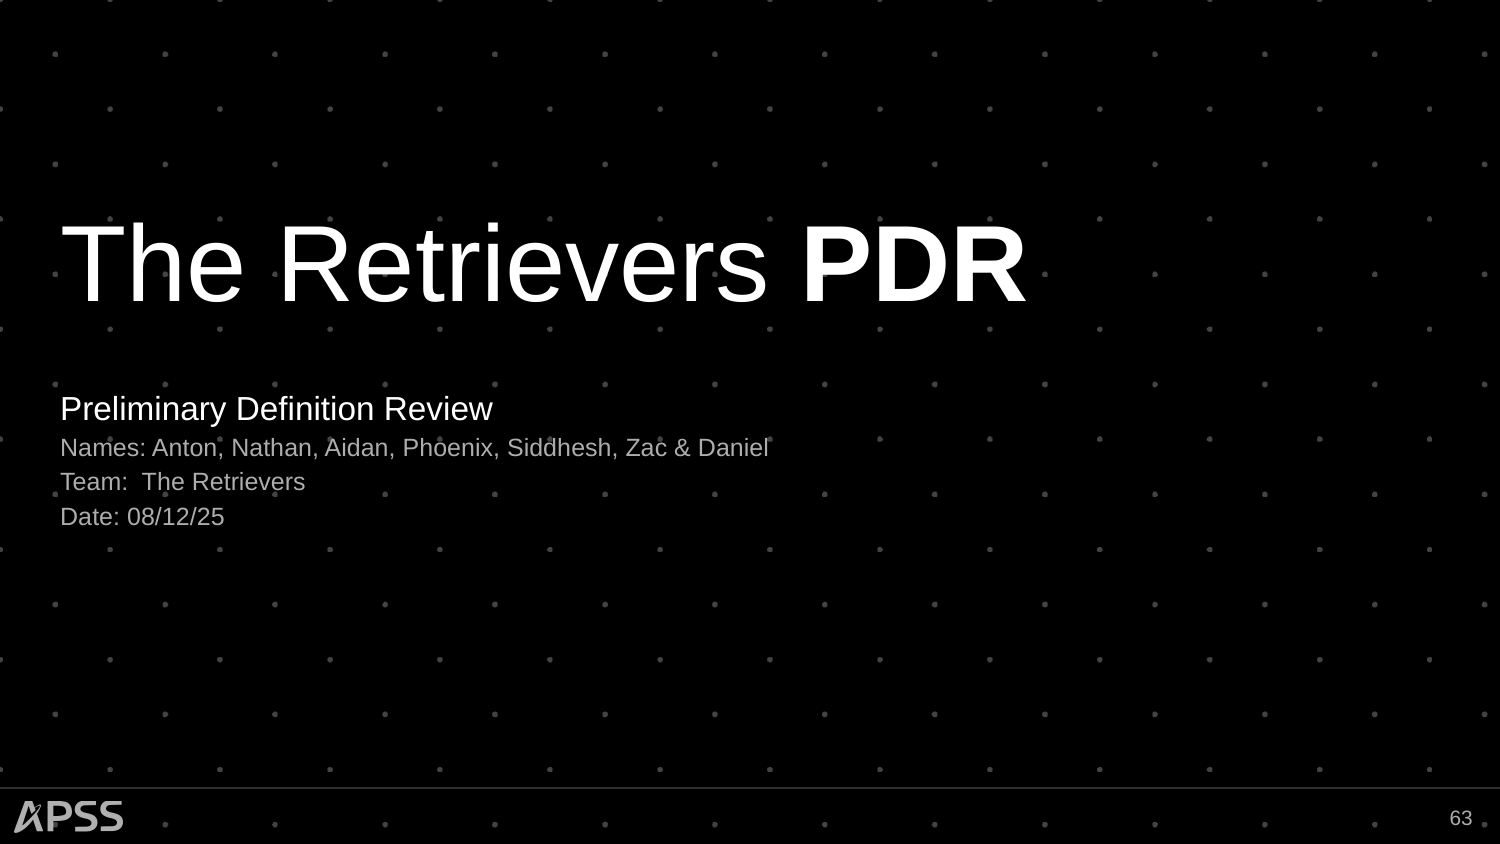

# The Retrievers PDR
Preliminary Definition Review
Names: Anton, Nathan, Aidan, Phoenix, Siddhesh, Zac & Daniel
Team:  The Retrievers
Date: 08/12/25